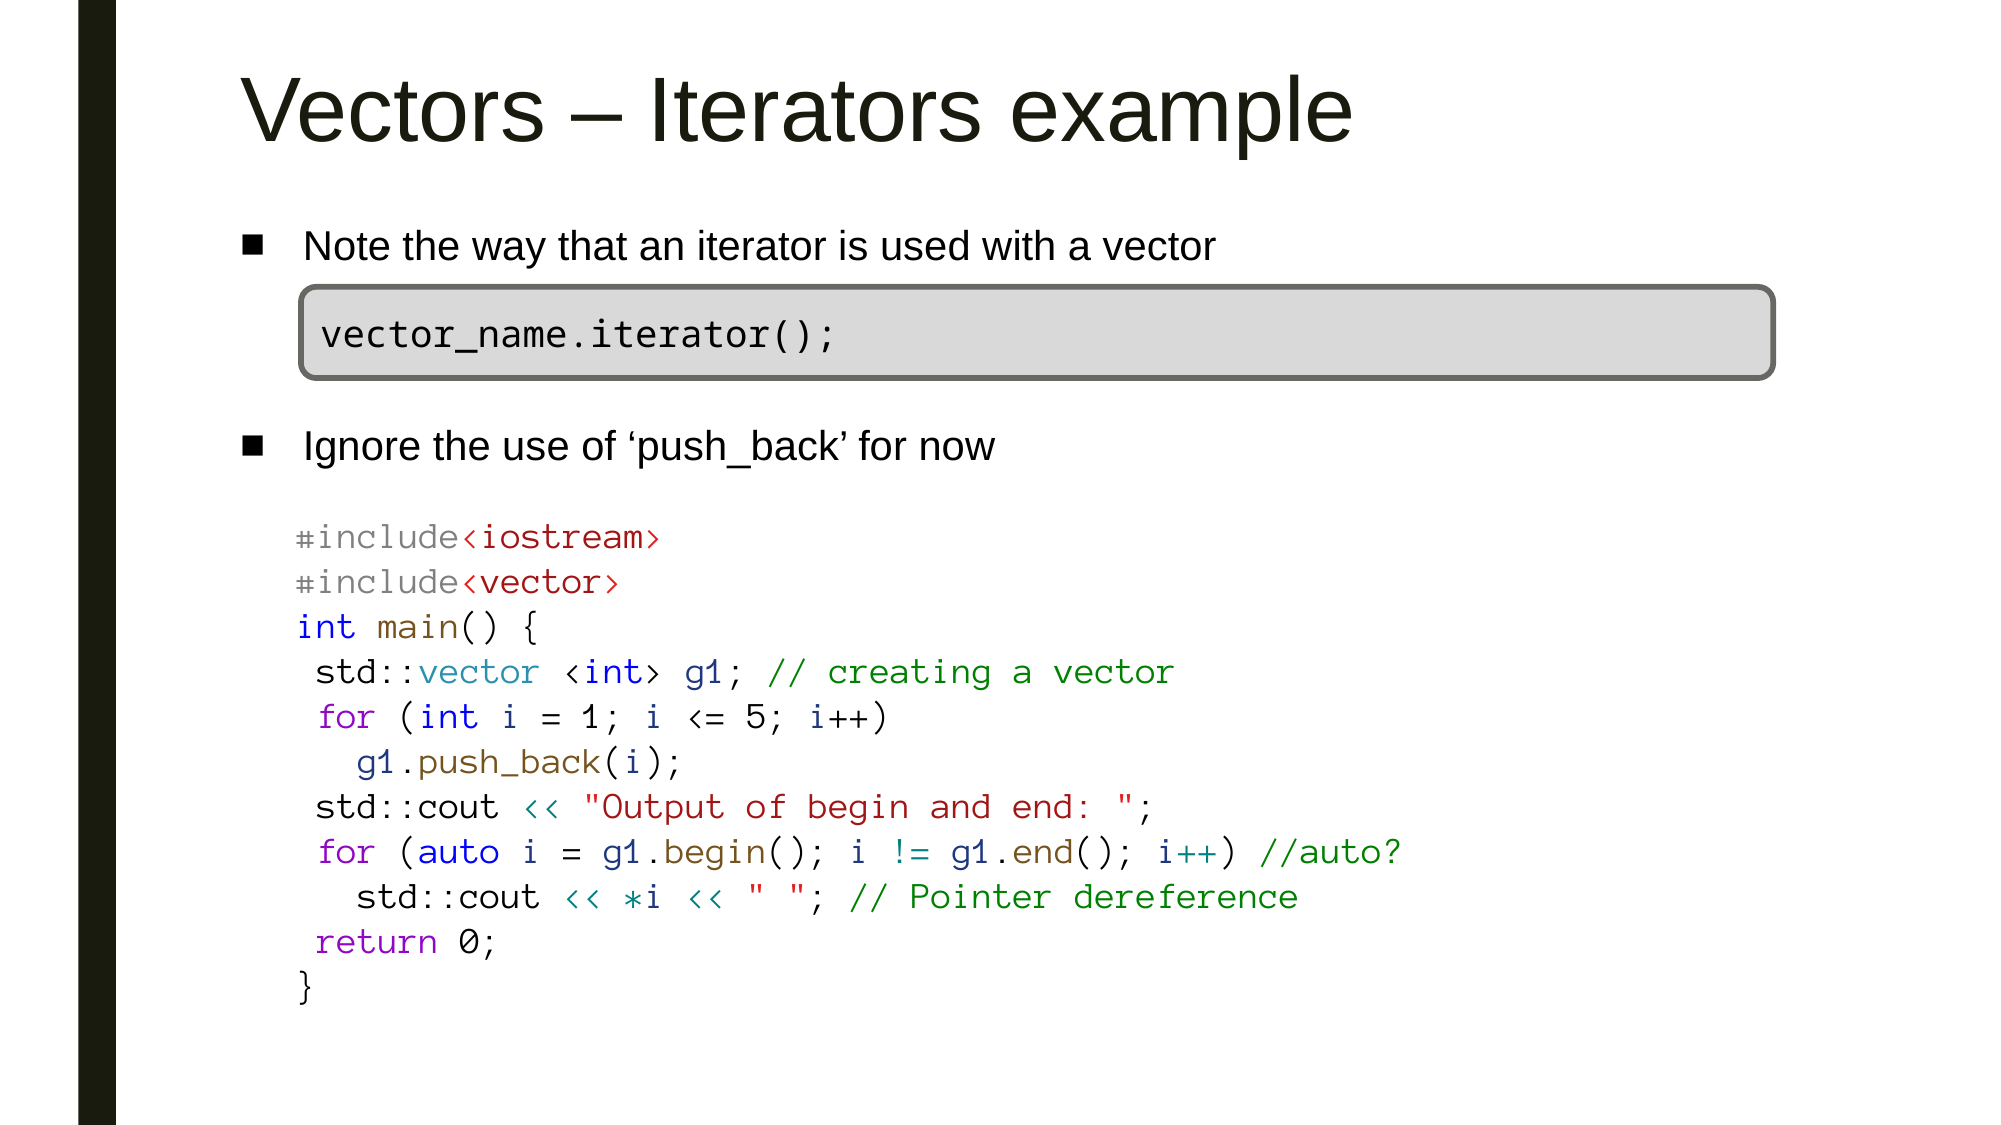

# Vectors – Iterators example
Note the way that an iterator is used with a vector

Ignore the use of ‘push_back’ for now

vector_name.iterator();
#include<iostream>
#include<vector>
int main() {
 std::vector <int> g1; // creating a vector
 for (int i = 1; i <= 5; i++)
   g1.push_back(i);
 std::cout << "Output of begin and end: ";
 for (auto i = g1.begin(); i != g1.end(); i++) //auto?
   std::cout << *i << " "; // Pointer dereference
 return 0;
}